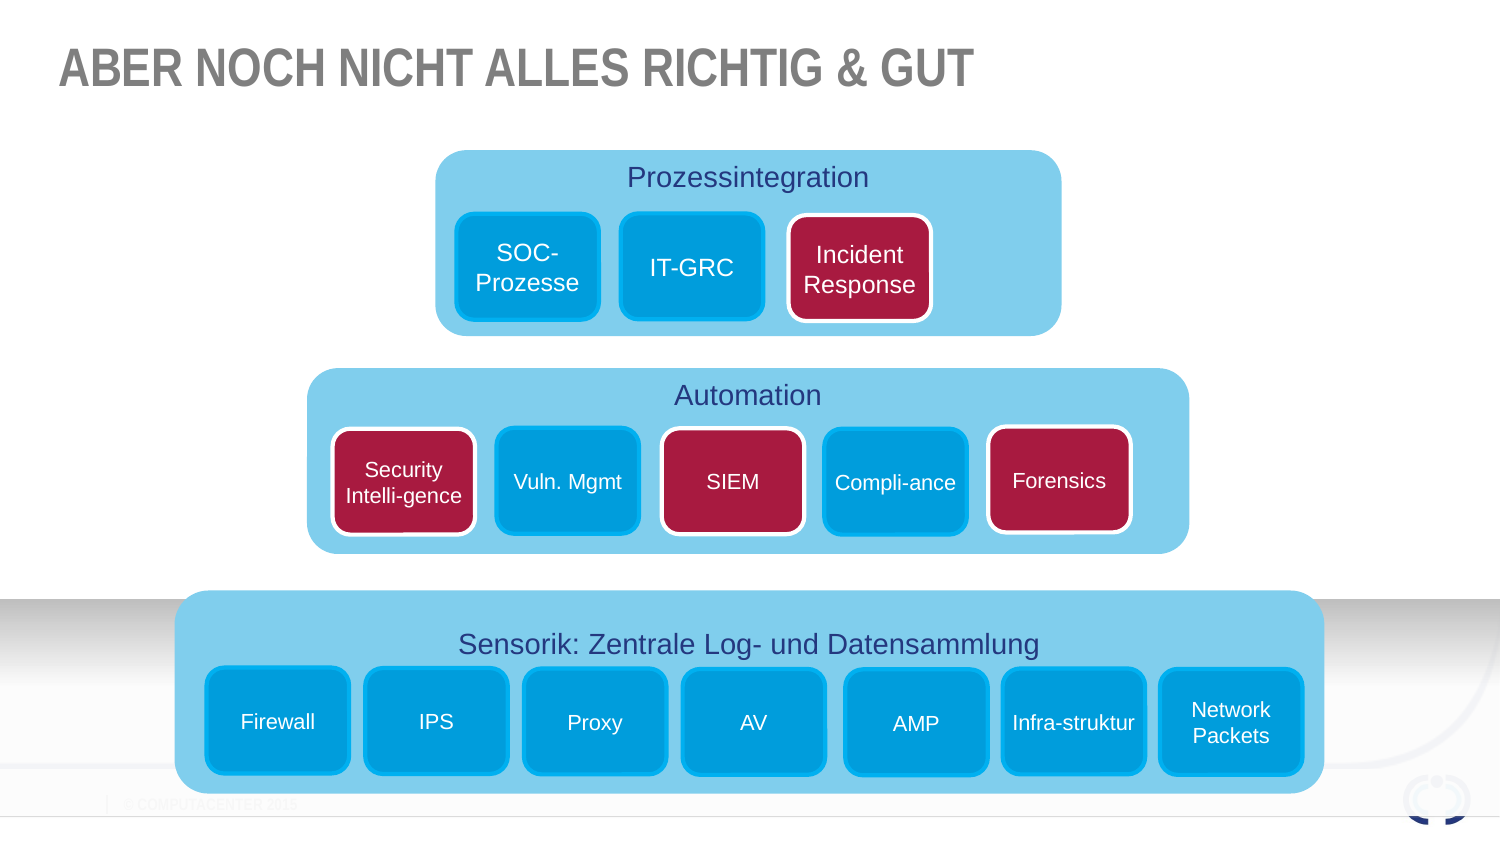

# Aber noch nicht alles Richtig & Gut
Prozessintegration

IT-GRC
SOC-Prozesse
Incident Response
Automation

Forensics
Vuln. Mgmt
SIEM
Compli-ance
Security Intelli-gence
Sensorik: Zentrale Log- und Datensammlung

Firewall
IPS
Infra-struktur
Proxy
Network
Packets
AV
AMP
101
© Computacenter 2014